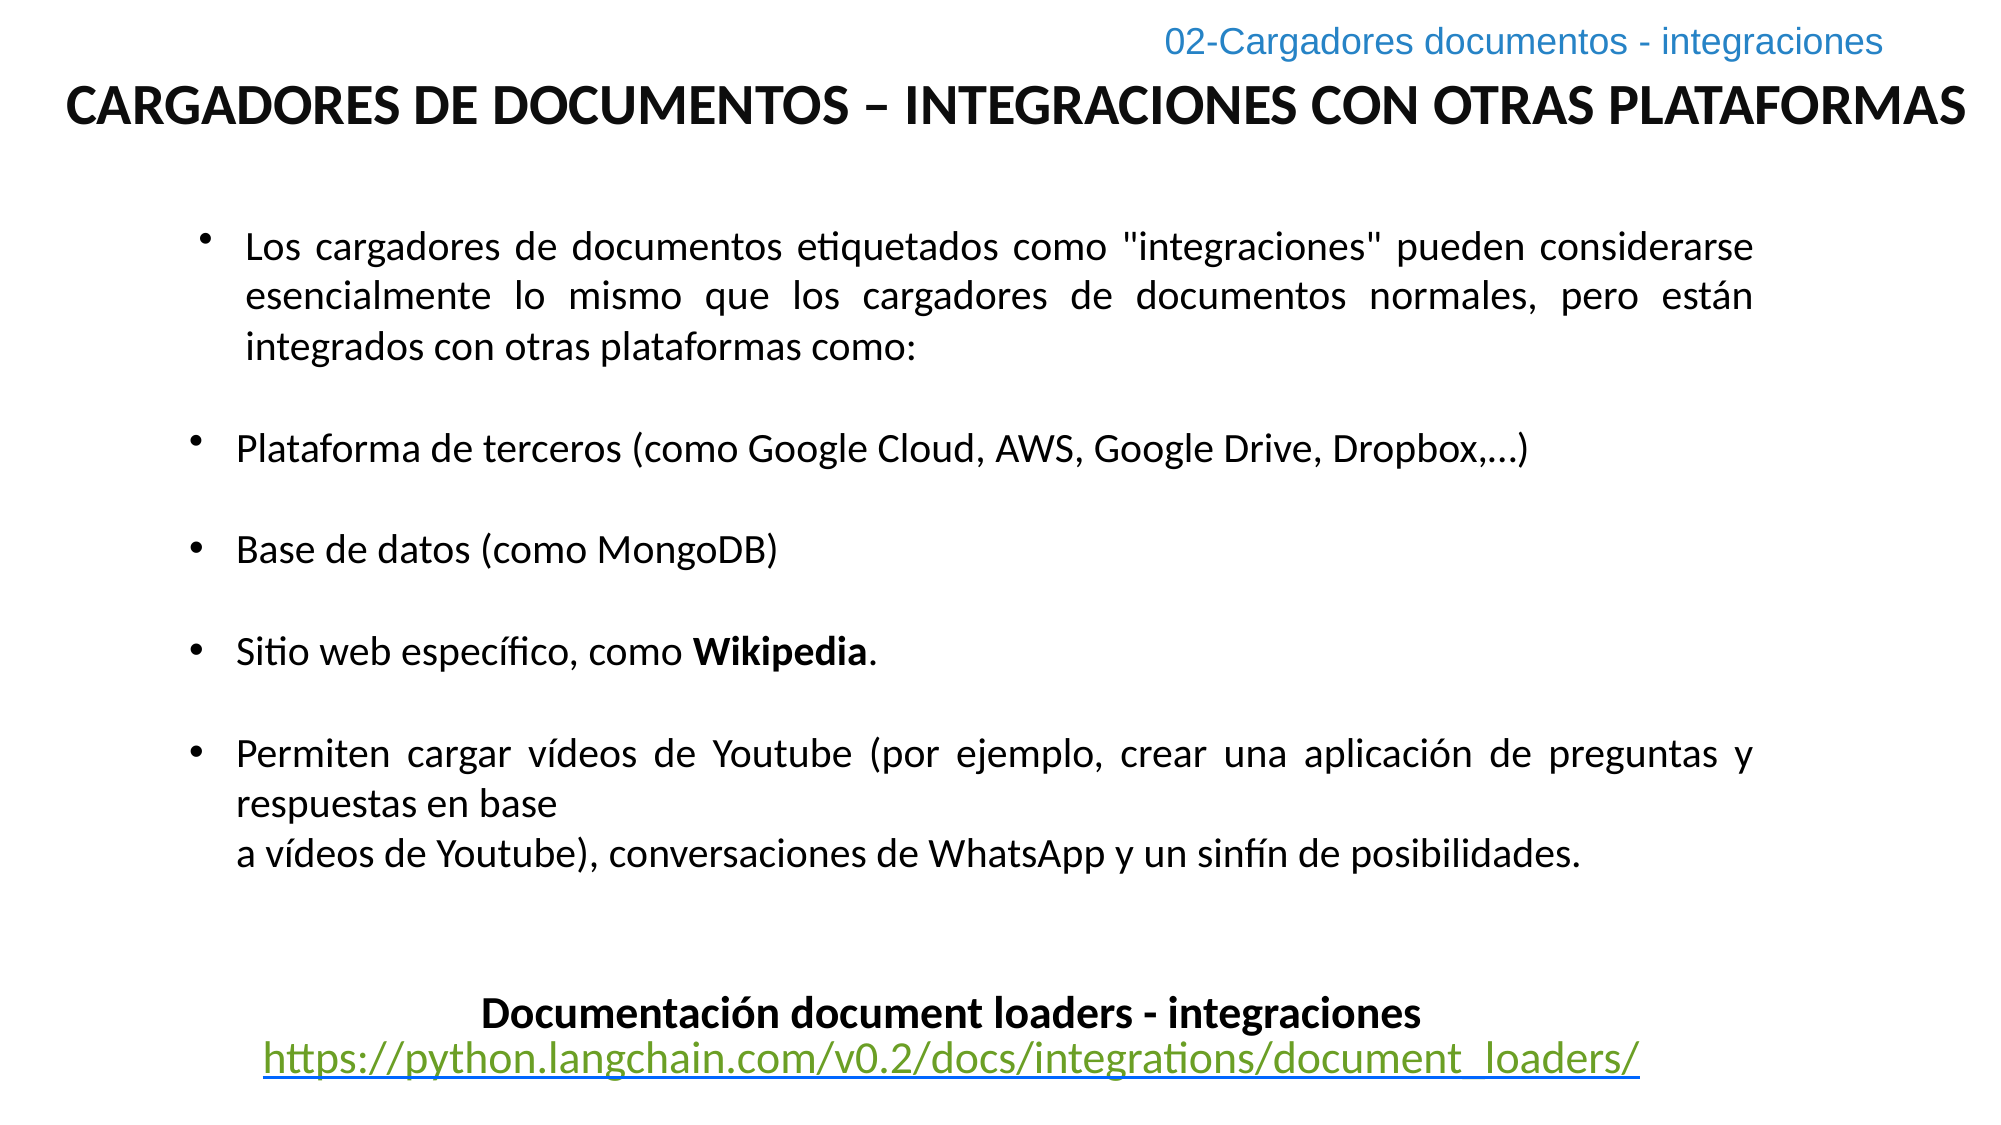

02-Cargadores documentos - integraciones
Cargadores de documentos – integraciones con otras plataformas
Los cargadores de documentos etiquetados como "integraciones" pueden considerarse esencialmente lo mismo que los cargadores de documentos normales, pero están integrados con otras plataformas como:

Plataforma de terceros (como Google Cloud, AWS, Google Drive, Dropbox,…)

Base de datos (como MongoDB)

Sitio web específico, como Wikipedia.

Permiten cargar vídeos de Youtube (por ejemplo, crear una aplicación de preguntas y respuestas en base
a vídeos de Youtube), conversaciones de WhatsApp y un sinfín de posibilidades.

Documentación document loaders - integraciones
https://python.langchain.com/v0.2/docs/integrations/document_loaders/